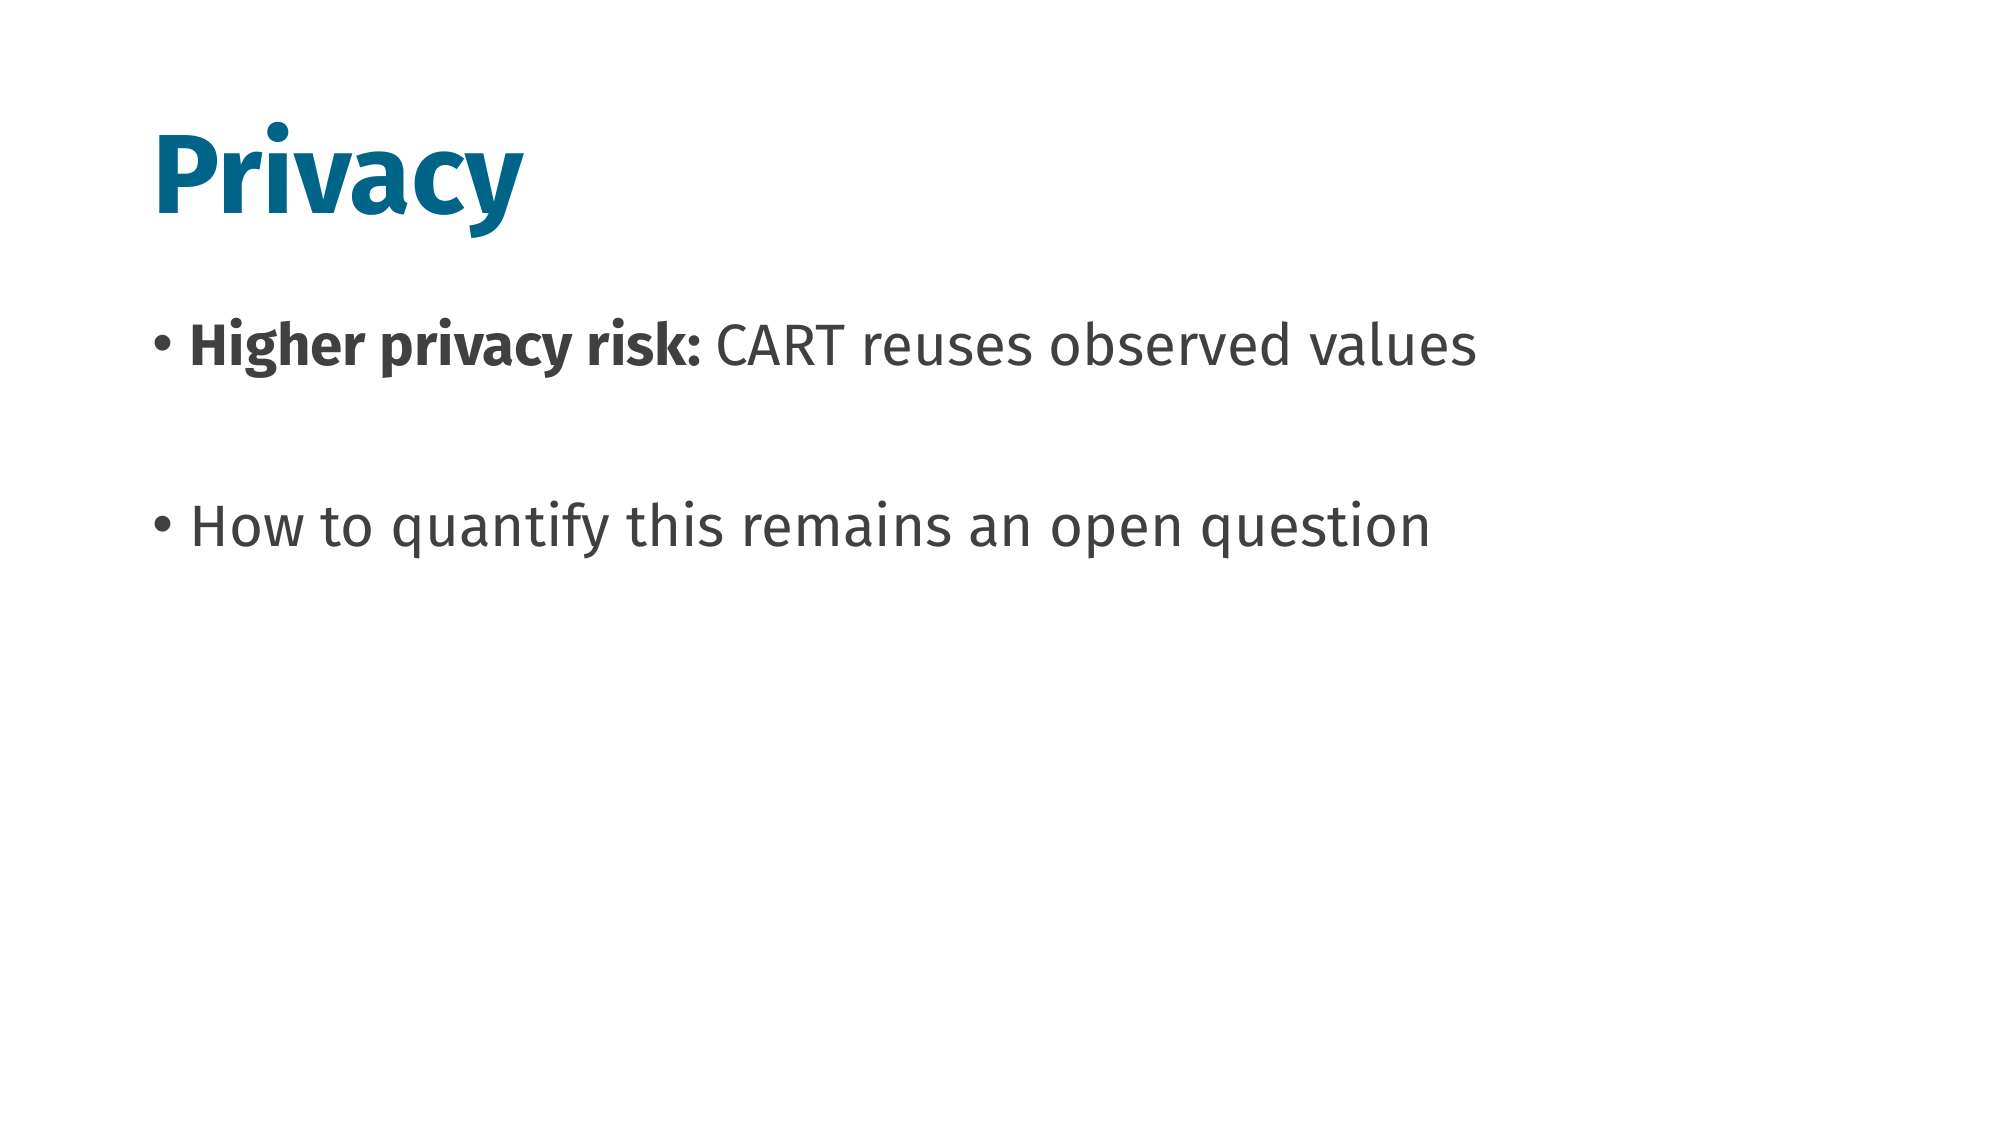

# Privacy
Higher privacy risk: CART reuses observed values

How to quantify this remains an open question